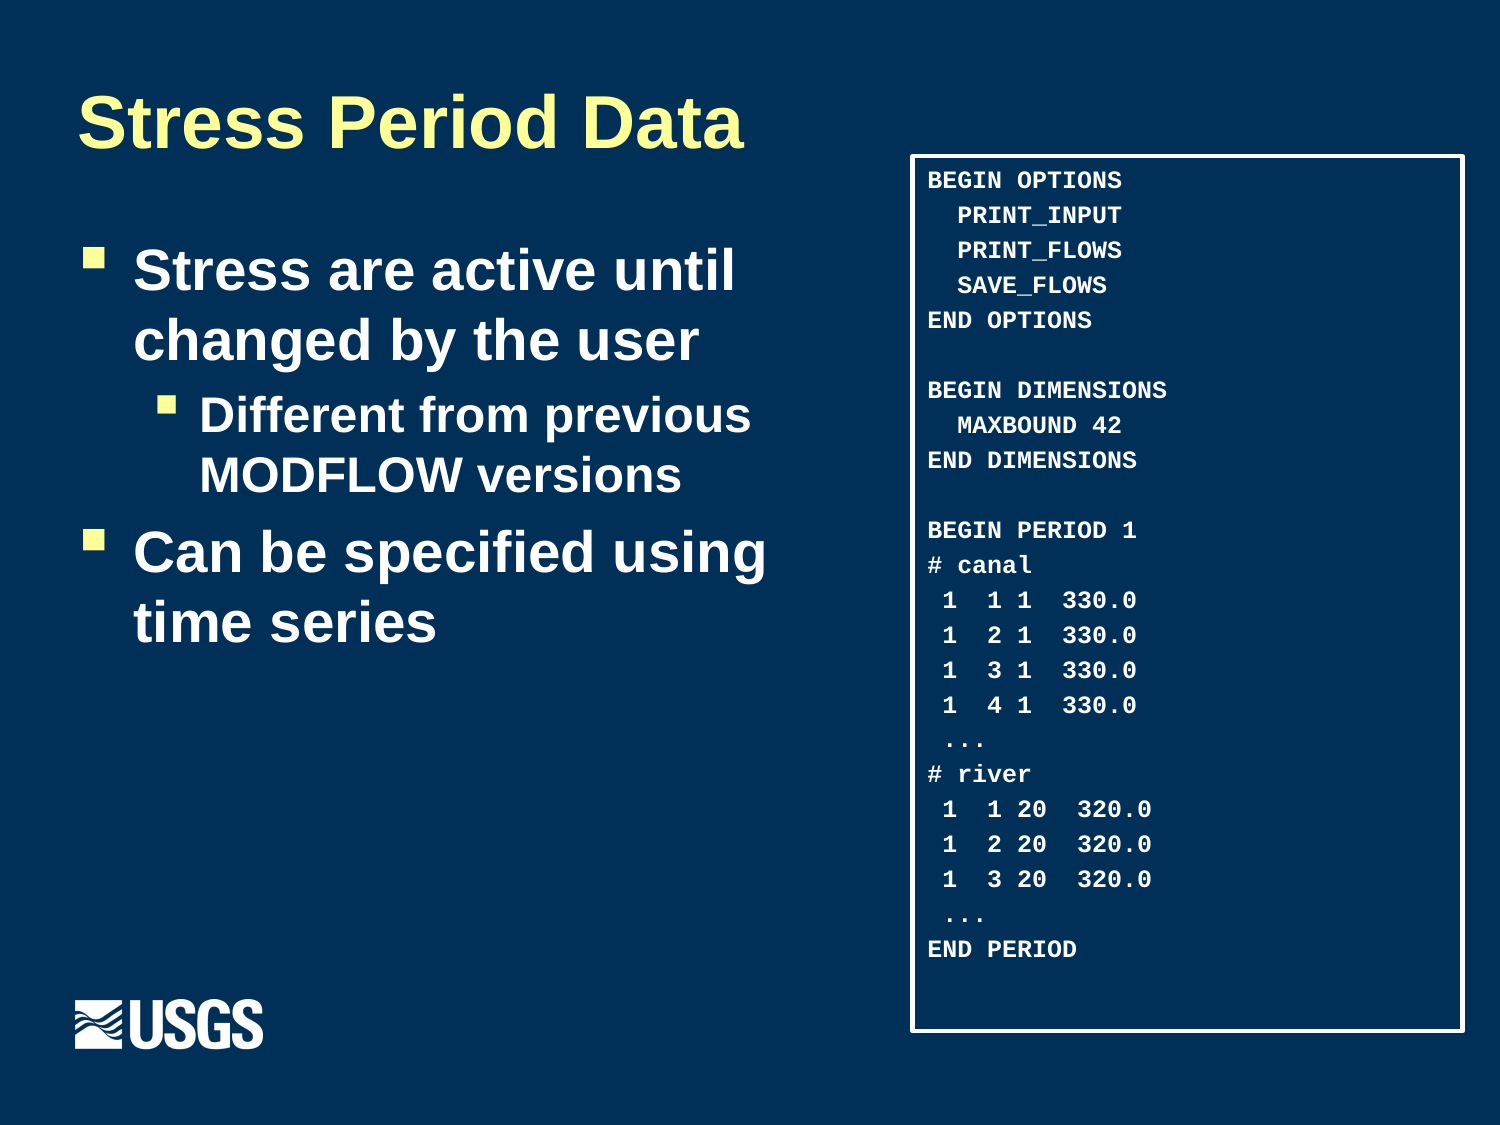

# Stress Period Data
BEGIN OPTIONS
  PRINT_INPUT
  PRINT_FLOWS
  SAVE_FLOWS
END OPTIONS

BEGIN DIMENSIONS
  MAXBOUND 42
END DIMENSIONS

BEGIN PERIOD 1
# canal
 1  1 1  330.0
 1  2 1  330.0
 1  3 1  330.0
 1  4 1  330.0
 ...
# river
 1  1 20  320.0
 1  2 20  320.0
 1  3 20  320.0
 ...
END PERIOD
Stress are active until  changed by the user
Different from previous MODFLOW versions
Can be specified using time series